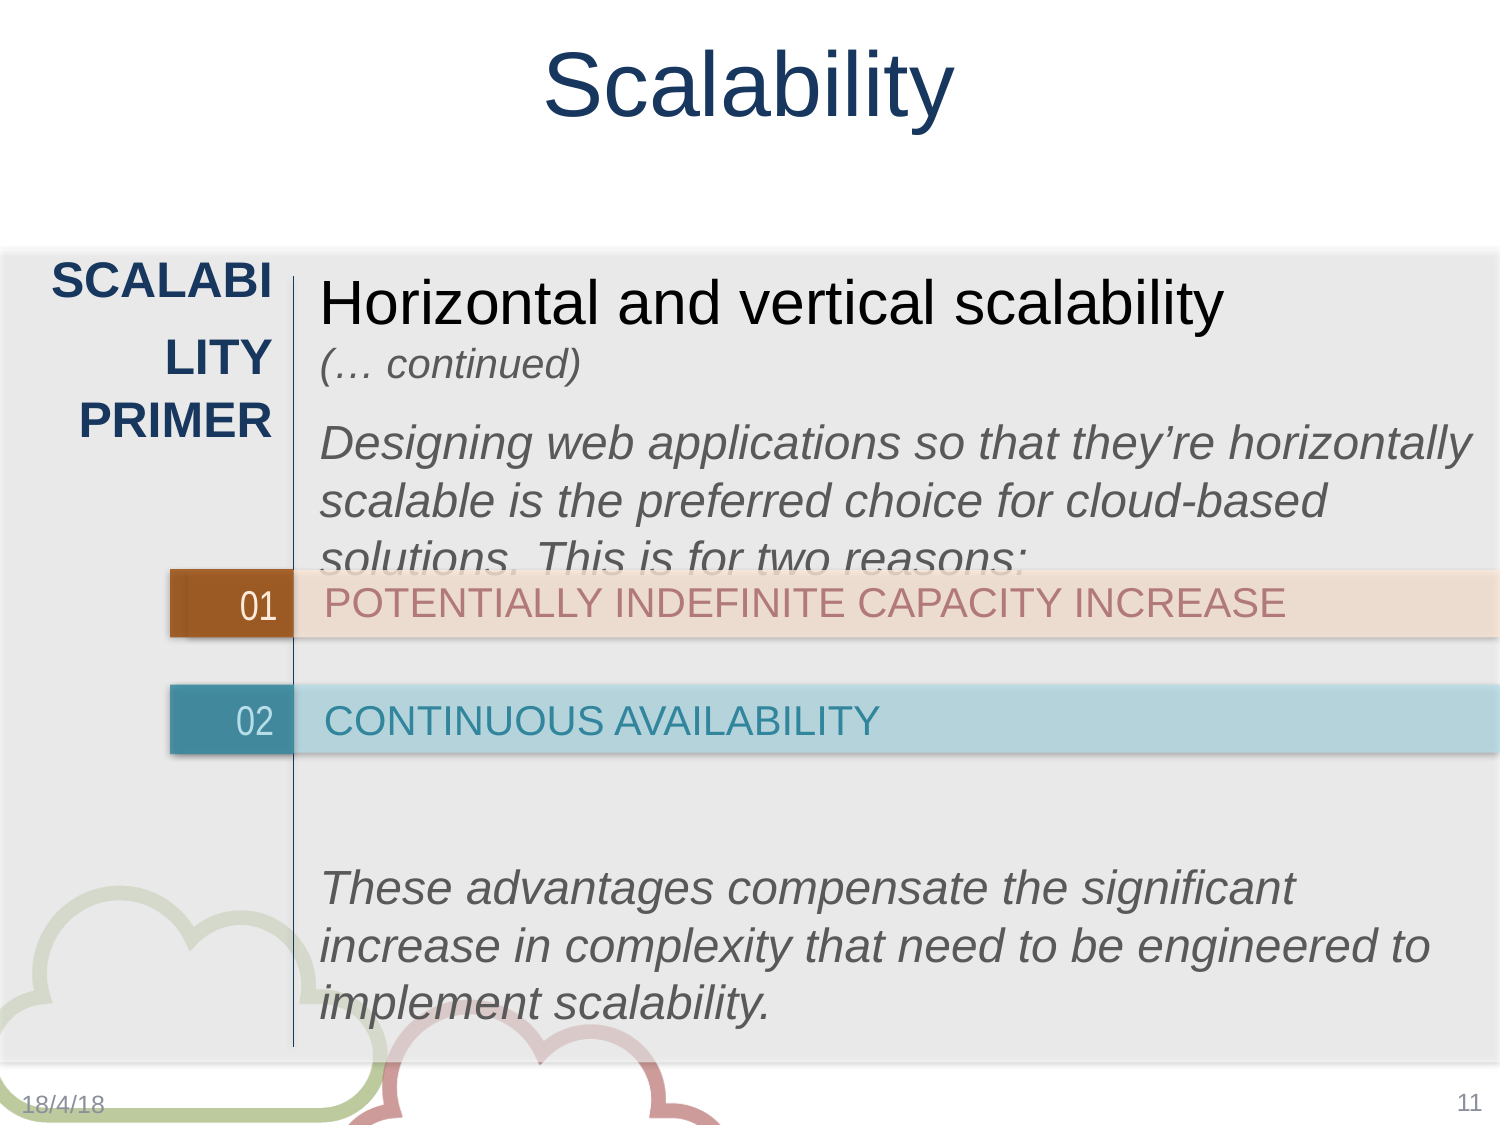

# Scalability
SCALABILITY PRIMER

Horizontal and vertical scalability
(… continued)
Designing web applications so that they’re horizontally scalable is the preferred choice for cloud-based solutions. This is for two reasons:

These advantages compensate the significant increase in complexity that need to be engineered to implement scalability.

POTENTIALLY INDEFINITE CAPACITY INCREASE
01

CONTINUOUS AVAILABILITY

02
11
18/4/18